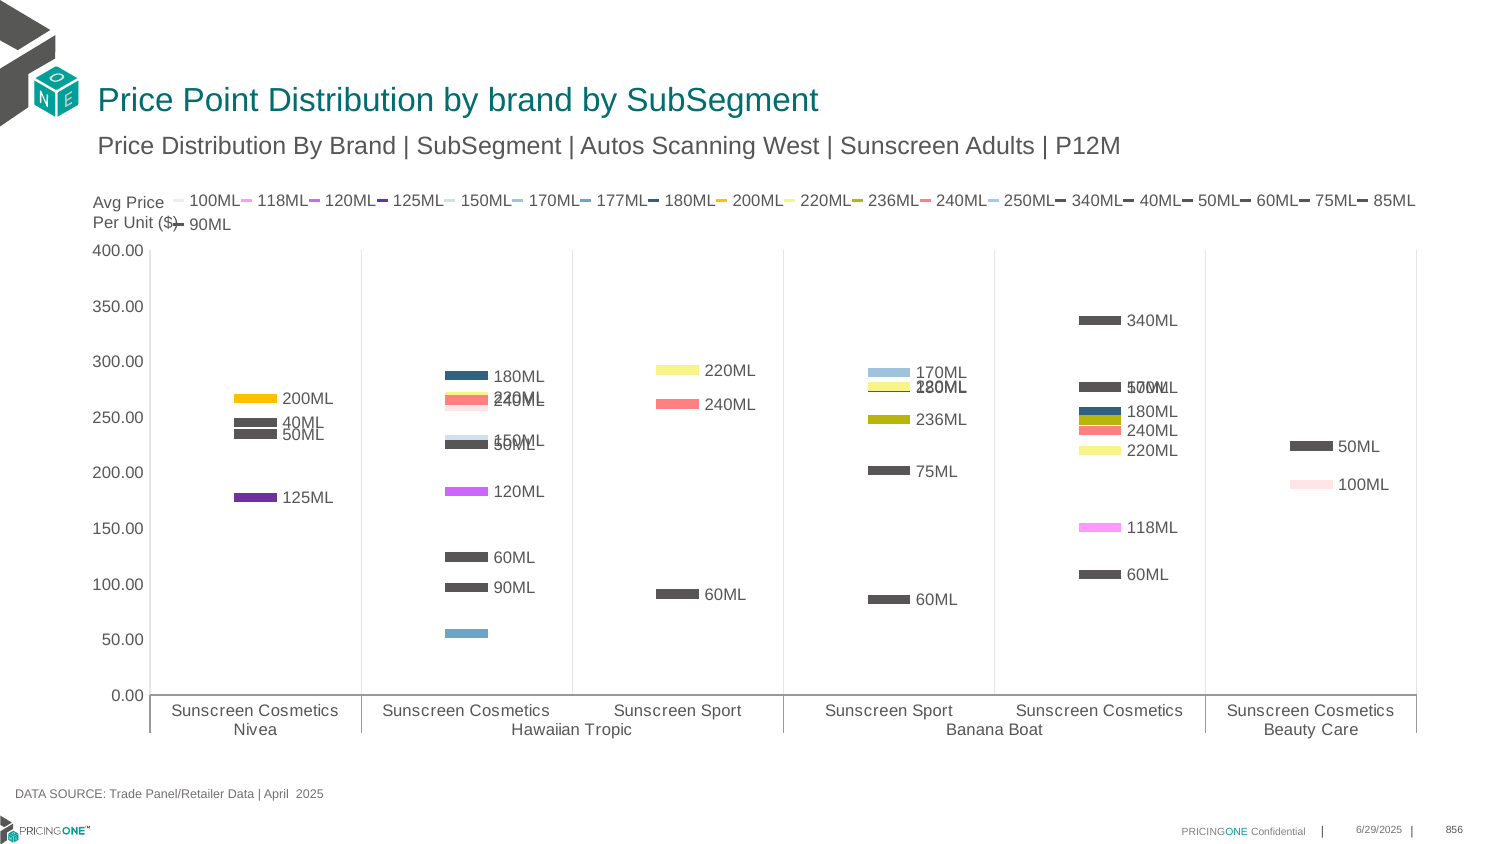

# Price Point Distribution by brand by SubSegment
Price Distribution By Brand | SubSegment | Autos Scanning West | Sunscreen Adults | P12M

### Chart

| Category | 100ML | 118ML | 120ML | 125ML | 150ML | 170ML | 177ML | 180ML | 200ML | 220ML | 236ML | 240ML | 250ML | 340ML | 40ML | 50ML | 60ML | 75ML | 85ML | 90ML |
|---|---|---|---|---|---|---|---|---|---|---|---|---|---|---|---|---|---|---|---|---|
| Sunscreen Cosmetics | None | None | None | 177.5642 | None | None | None | None | 266.8633 | None | None | None | None | None | 245.4048 | 234.6623 | None | None | None | None |
| Sunscreen Cosmetics | 259.9619 | None | 182.8186 | None | 229.3941 | None | 55.3333 | 287.1751 | None | 267.9398 | None | 265.46 | None | None | None | 225.2695 | 124.2565 | None | None | 96.5779 |
| Sunscreen Sport | None | None | None | None | None | None | None | None | None | 292.3461 | None | 261.7758 | None | None | None | None | 90.8955 | None | None | None |
| Sunscreen Sport | None | None | None | None | None | 290.091 | None | 276.4994 | None | 277.3094 | 248.0819 | None | None | None | None | None | 85.8347 | 201.7739 | None | None |
| Sunscreen Cosmetics | None | 150.8539 | None | None | None | 276.3694 | None | 255.0839 | None | 219.8432 | 247.2978 | 237.8513 | None | 337.1268 | None | 276.9446 | 108.4233 | None | None | None |
| Sunscreen Cosmetics | 189.4233 | None | None | None | None | None | None | None | None | None | None | None | None | None | None | 223.9613 | None | None | None | None |
Avg Price
Per Unit ($)
DATA SOURCE: Trade Panel/Retailer Data | April  2025
6/29/2025
856